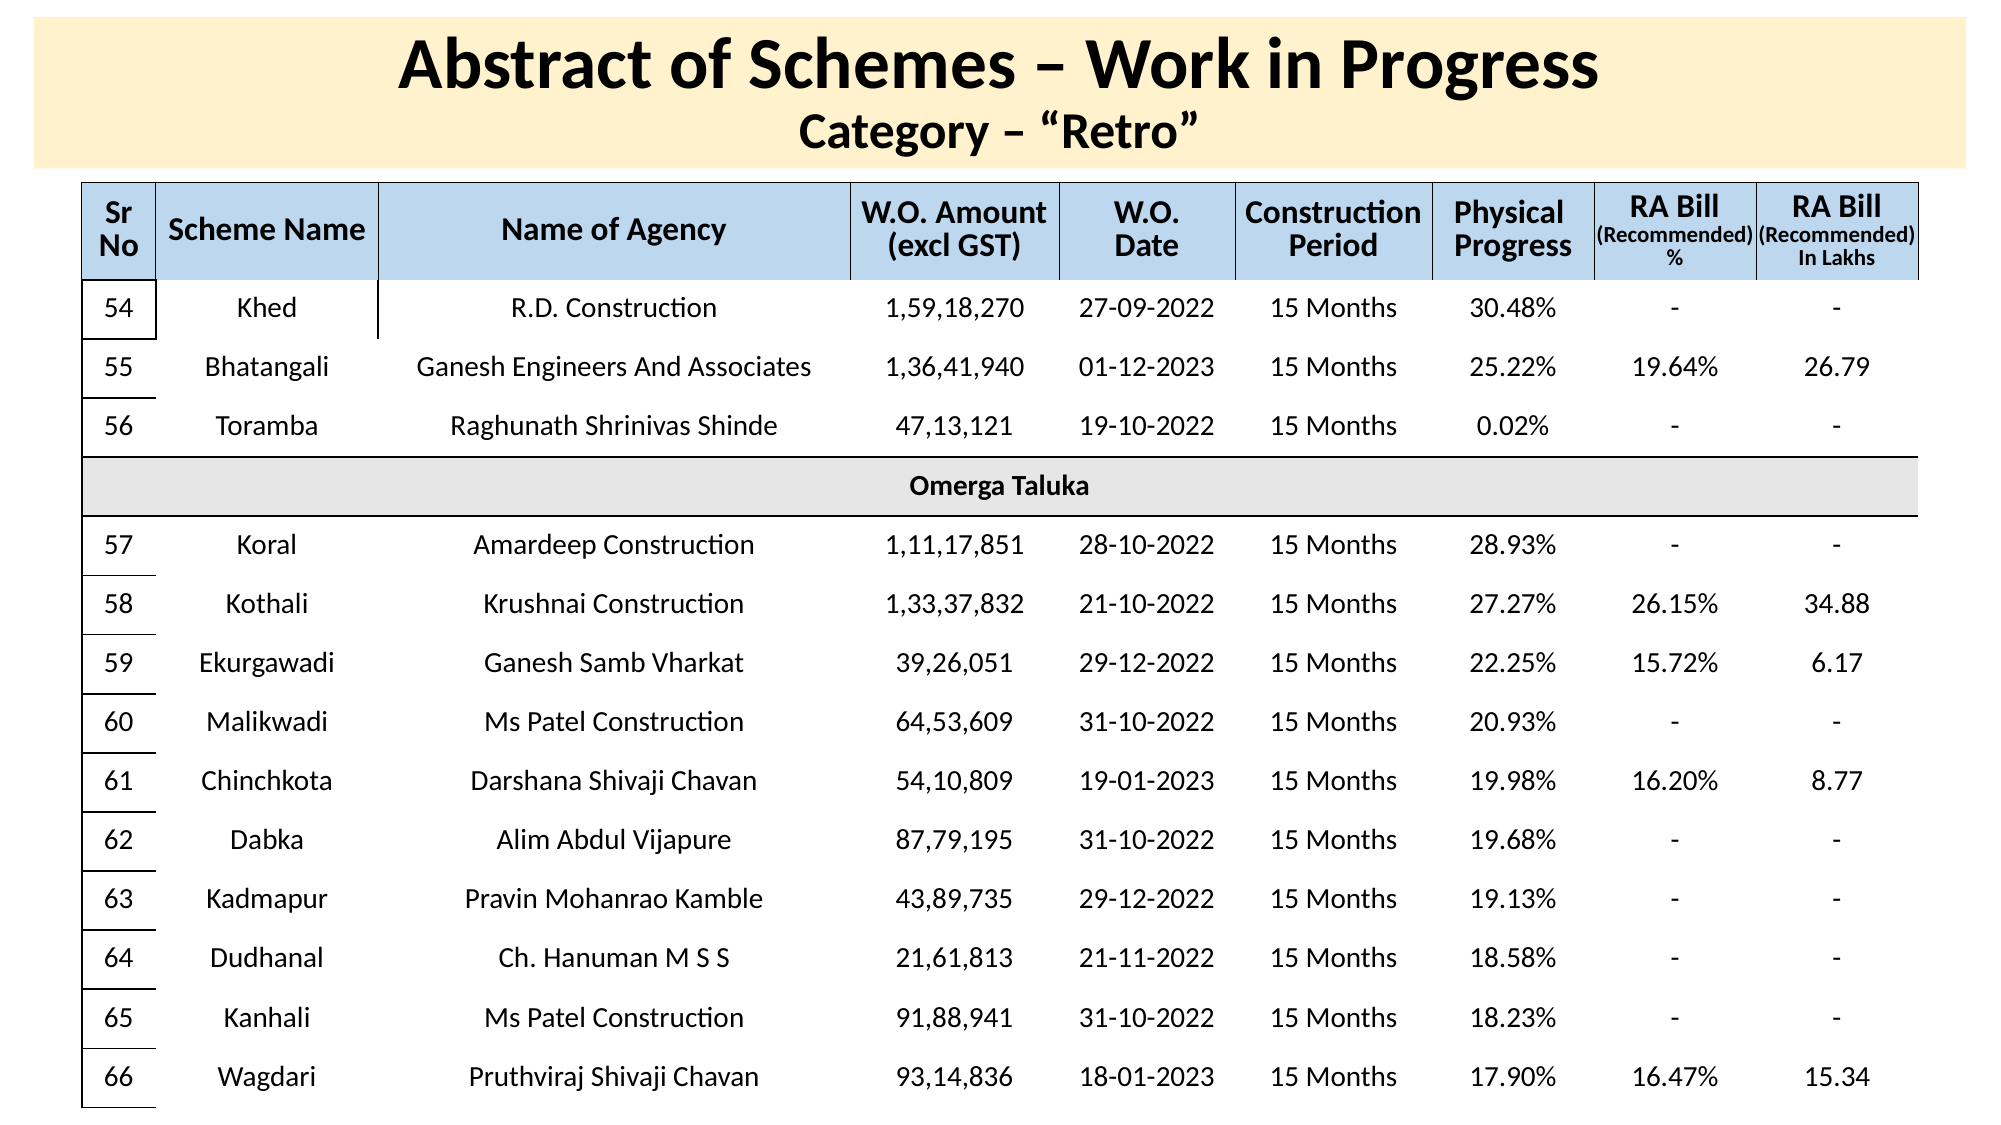

# Abstract of Schemes – Work in Progress Category – “Retro”
| Sr No | Scheme Name | Name of Agency | W.O. Amount (excl GST) | W.O. Date | Construction Period | Physical Progress | RA Bill (Recommended) % | RA Bill (Recommended) In Lakhs |
| --- | --- | --- | --- | --- | --- | --- | --- | --- |
| 54 | Khed | R.D. Construction | 1,59,18,270 | 27-09-2022 | 15 Months | 30.48% | - | - |
| --- | --- | --- | --- | --- | --- | --- | --- | --- |
| 55 | Bhatangali | Ganesh Engineers And Associates | 1,36,41,940 | 01-12-2023 | 15 Months | 25.22% | 19.64% | 26.79 |
| 56 | Toramba | Raghunath Shrinivas Shinde | 47,13,121 | 19-10-2022 | 15 Months | 0.02% | - | - |
| Omerga Taluka | Omerga Taluka |  |  |  |  |  |  |  |
| 57 | Koral | Amardeep Construction | 1,11,17,851 | 28-10-2022 | 15 Months | 28.93% | - | - |
| 58 | Kothali | Krushnai Construction | 1,33,37,832 | 21-10-2022 | 15 Months | 27.27% | 26.15% | 34.88 |
| 59 | Ekurgawadi | Ganesh Samb Vharkat | 39,26,051 | 29-12-2022 | 15 Months | 22.25% | 15.72% | 6.17 |
| 60 | Malikwadi | Ms Patel Construction | 64,53,609 | 31-10-2022 | 15 Months | 20.93% | - | - |
| 61 | Chinchkota | Darshana Shivaji Chavan | 54,10,809 | 19-01-2023 | 15 Months | 19.98% | 16.20% | 8.77 |
| 62 | Dabka | Alim Abdul Vijapure | 87,79,195 | 31-10-2022 | 15 Months | 19.68% | - | - |
| 63 | Kadmapur | Pravin Mohanrao Kamble | 43,89,735 | 29-12-2022 | 15 Months | 19.13% | - | - |
| 64 | Dudhanal | Ch. Hanuman M S S | 21,61,813 | 21-11-2022 | 15 Months | 18.58% | - | - |
| 65 | Kanhali | Ms Patel Construction | 91,88,941 | 31-10-2022 | 15 Months | 18.23% | - | - |
| 66 | Wagdari | Pruthviraj Shivaji Chavan | 93,14,836 | 18-01-2023 | 15 Months | 17.90% | 16.47% | 15.34 |